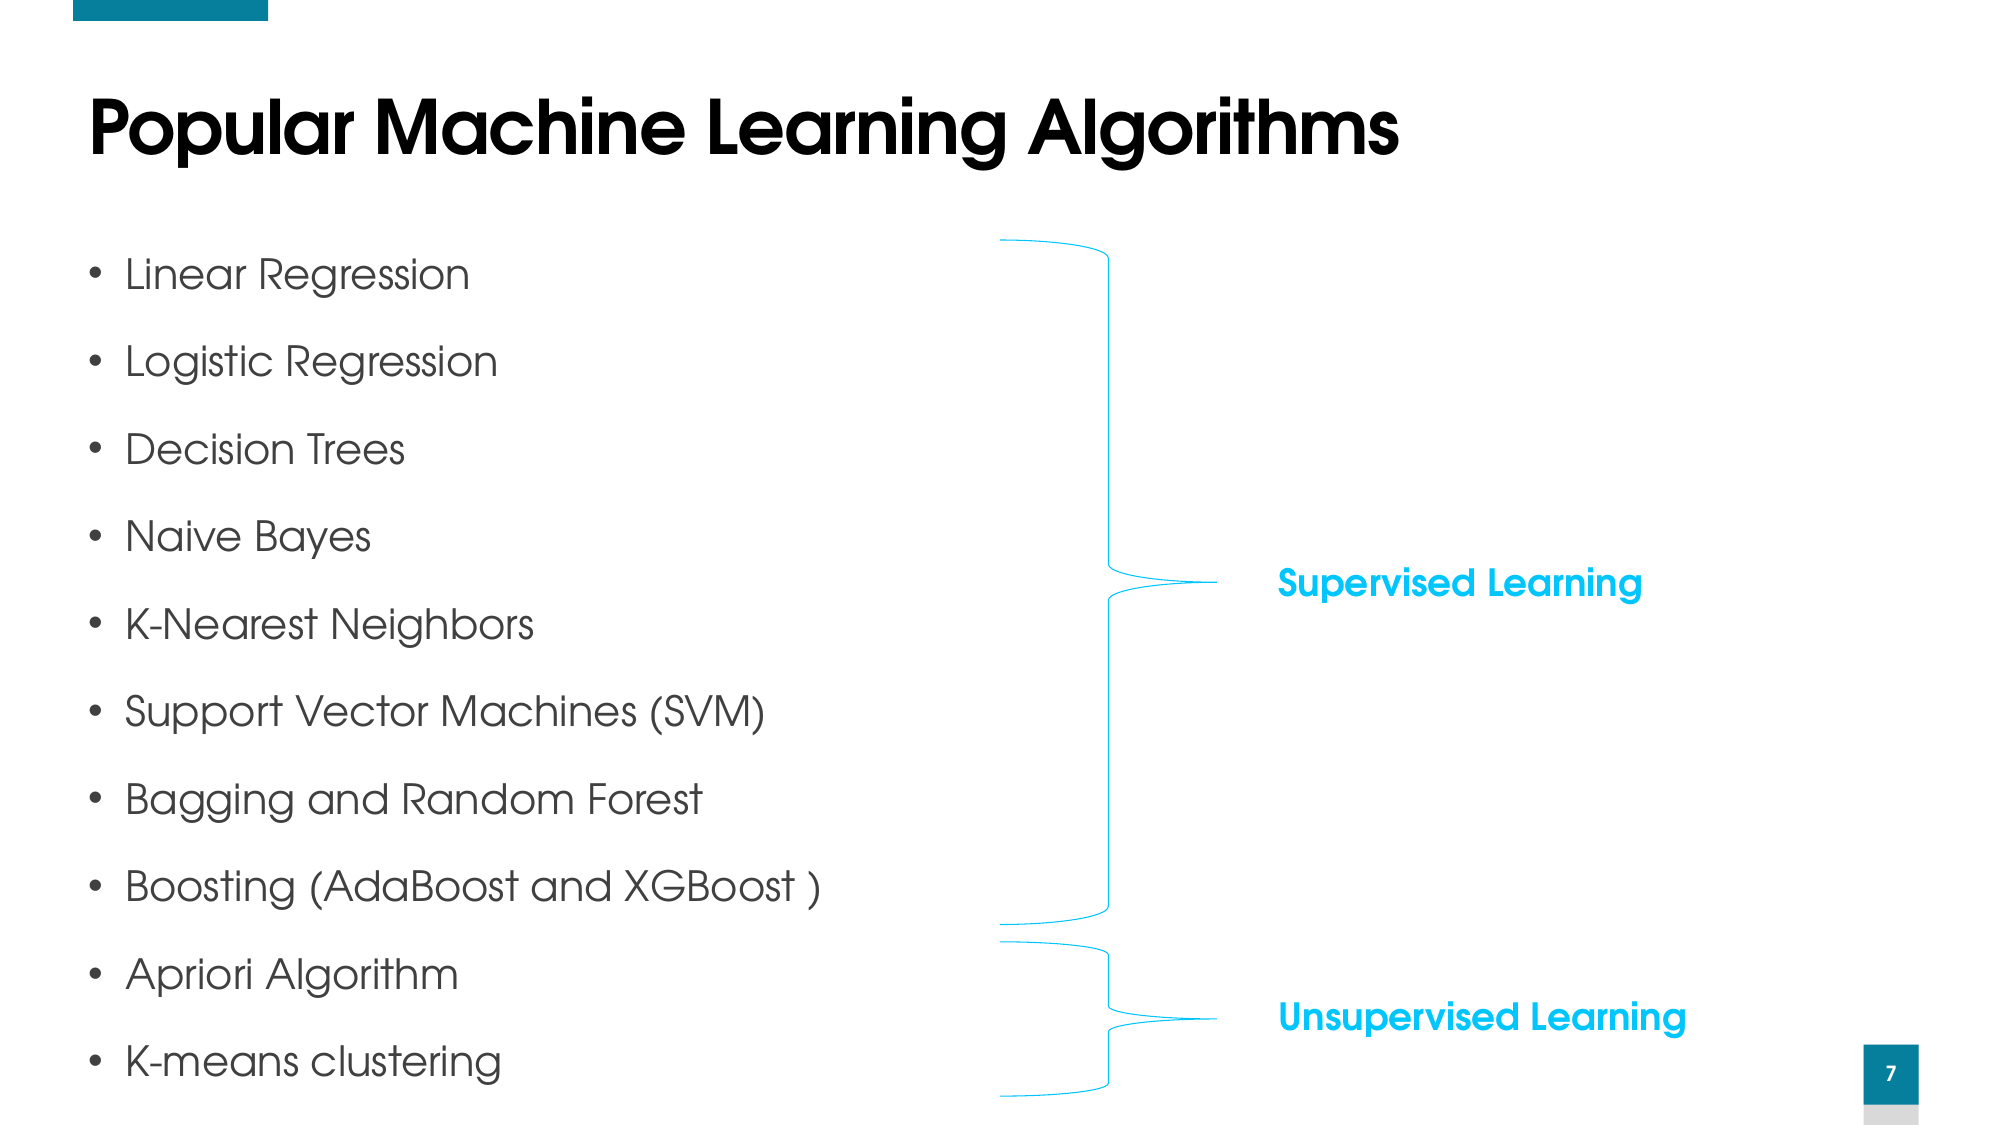

# Popular Machine Learning Algorithms
Linear Regression
Logistic Regression
Decision Trees
Naive Bayes
K-Nearest Neighbors
Support Vector Machines (SVM)
Bagging and Random Forest
Boosting (AdaBoost and XGBoost )
Apriori Algorithm
K-means clustering

Supervised Learning

Unsupervised Learning